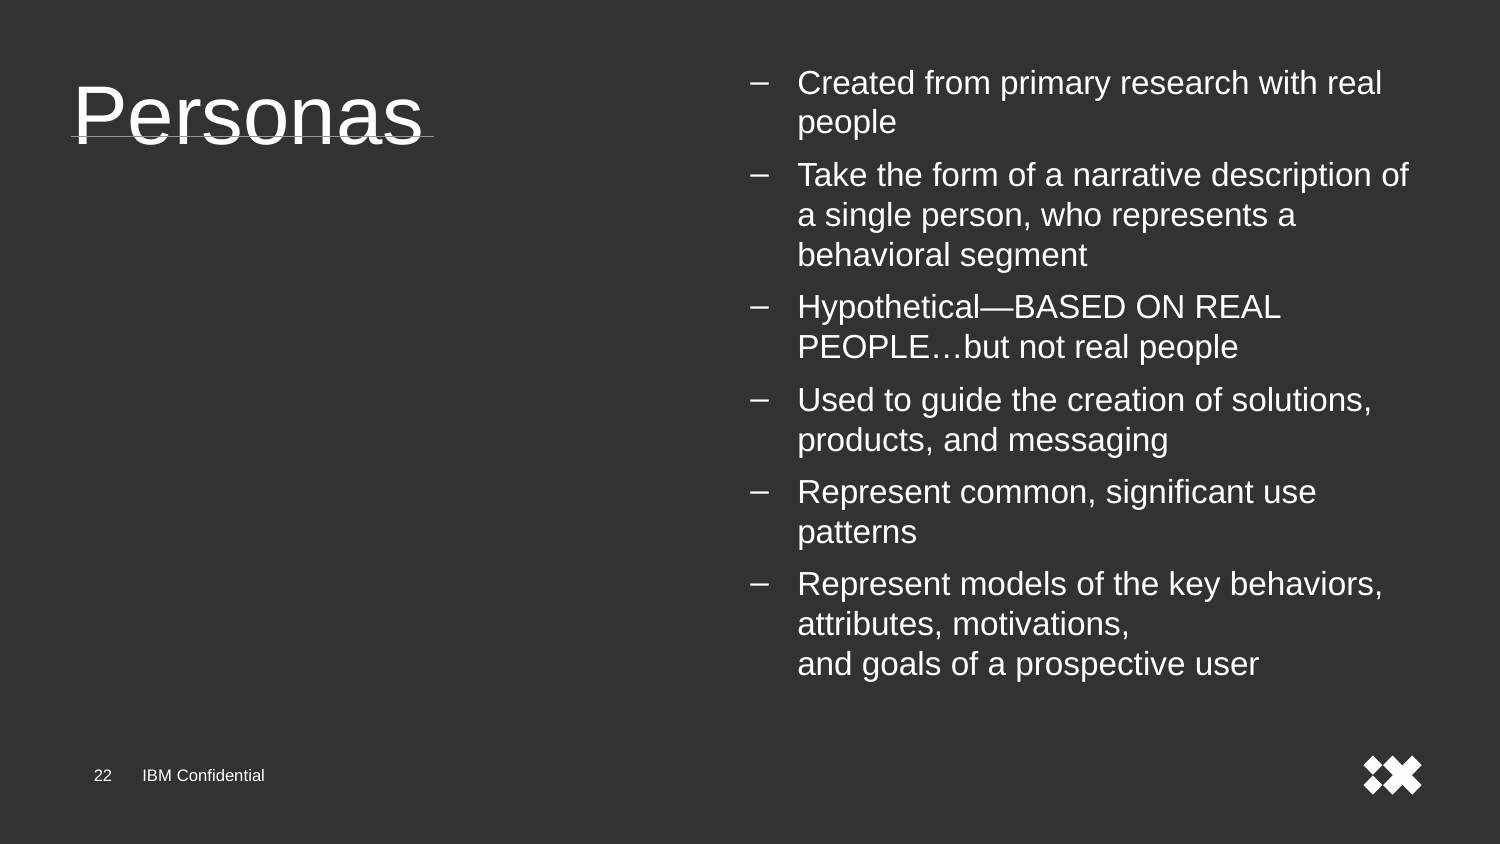

Personas

Created from primary research with real people
Take the form of a narrative description of a single person, who represents a behavioral segment
Hypothetical―BASED ON REAL PEOPLE…but not real people
Used to guide the creation of solutions, products, and messaging
Represent common, significant use patterns
Represent models of the key behaviors, attributes, motivations,
and goals of a prospective user

22
IBM Confidential